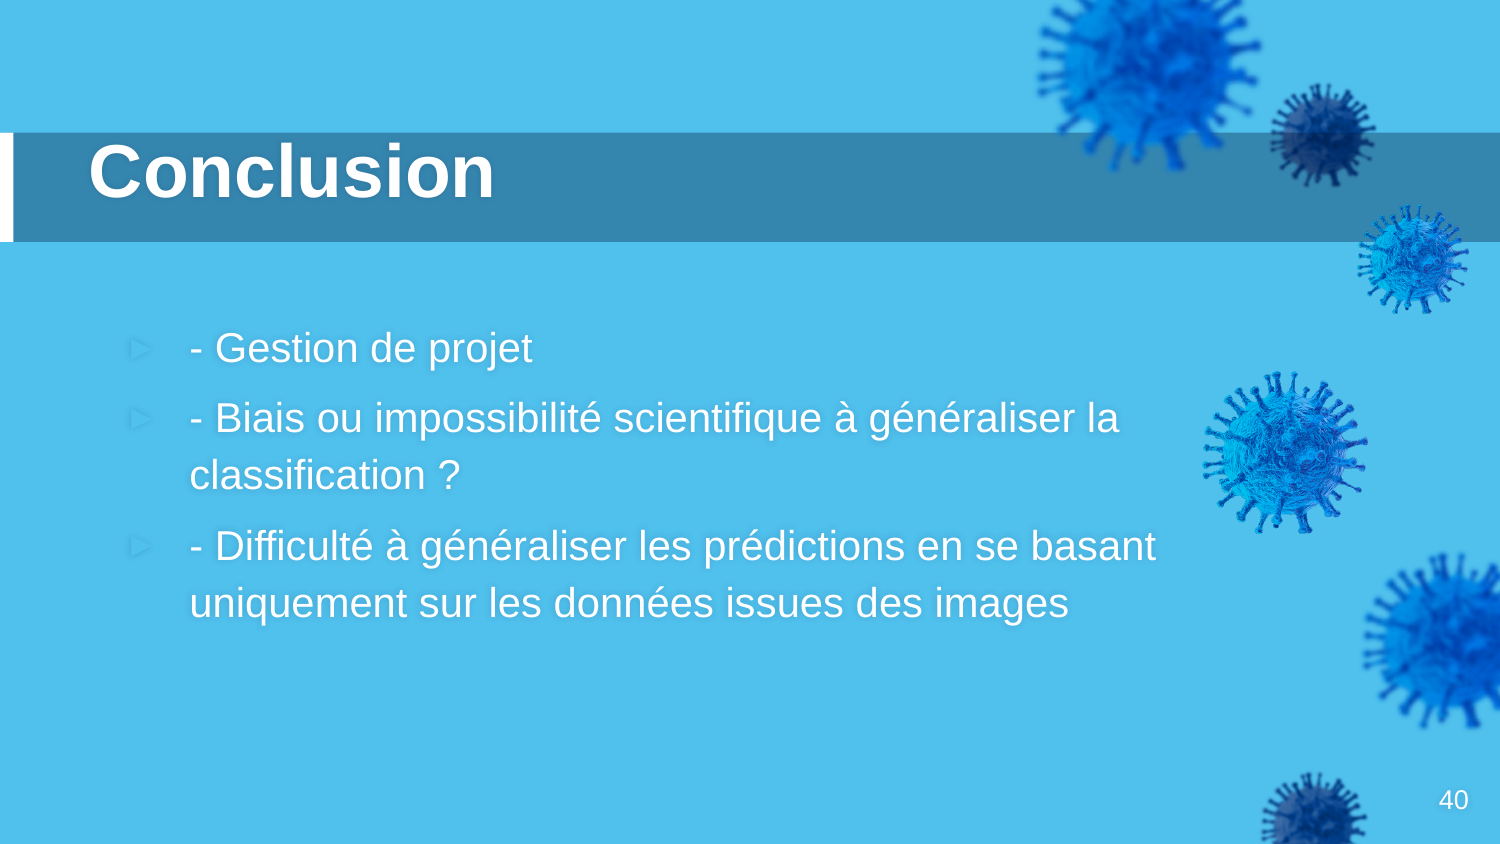

# Conclusion
- Gestion de projet
- Biais ou impossibilité scientifique à généraliser la classification ?
- Difficulté à généraliser les prédictions en se basant uniquement sur les données issues des images
40